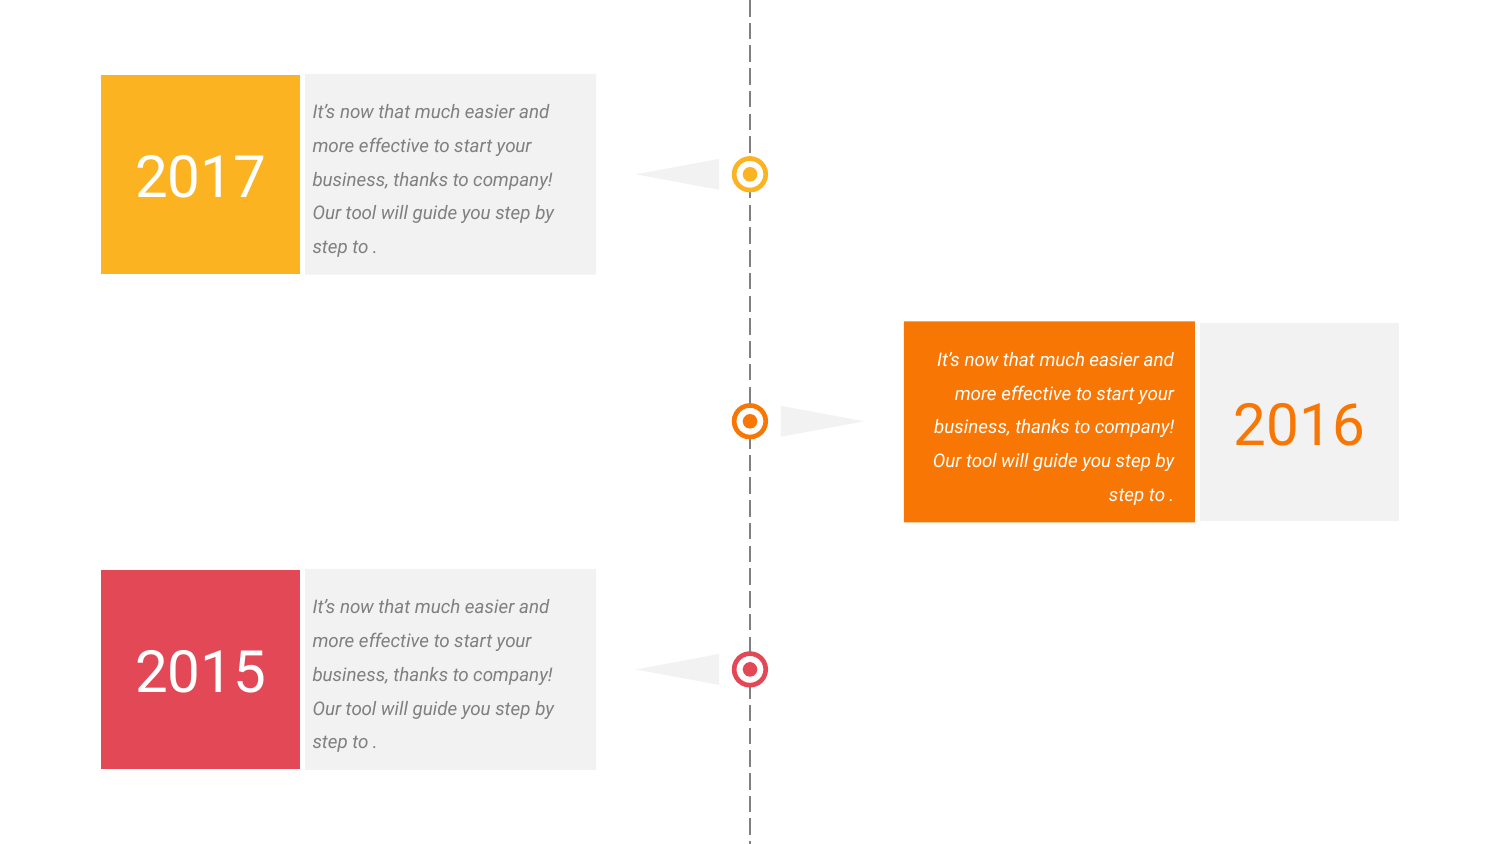

2017

It’s now that much easier and more effective to start your business, thanks to company! Our tool will guide you step by step to .

2016

It’s now that much easier and more effective to start your business, thanks to company! Our tool will guide you step by step to .

2015

It’s now that much easier and more effective to start your business, thanks to company! Our tool will guide you step by step to .